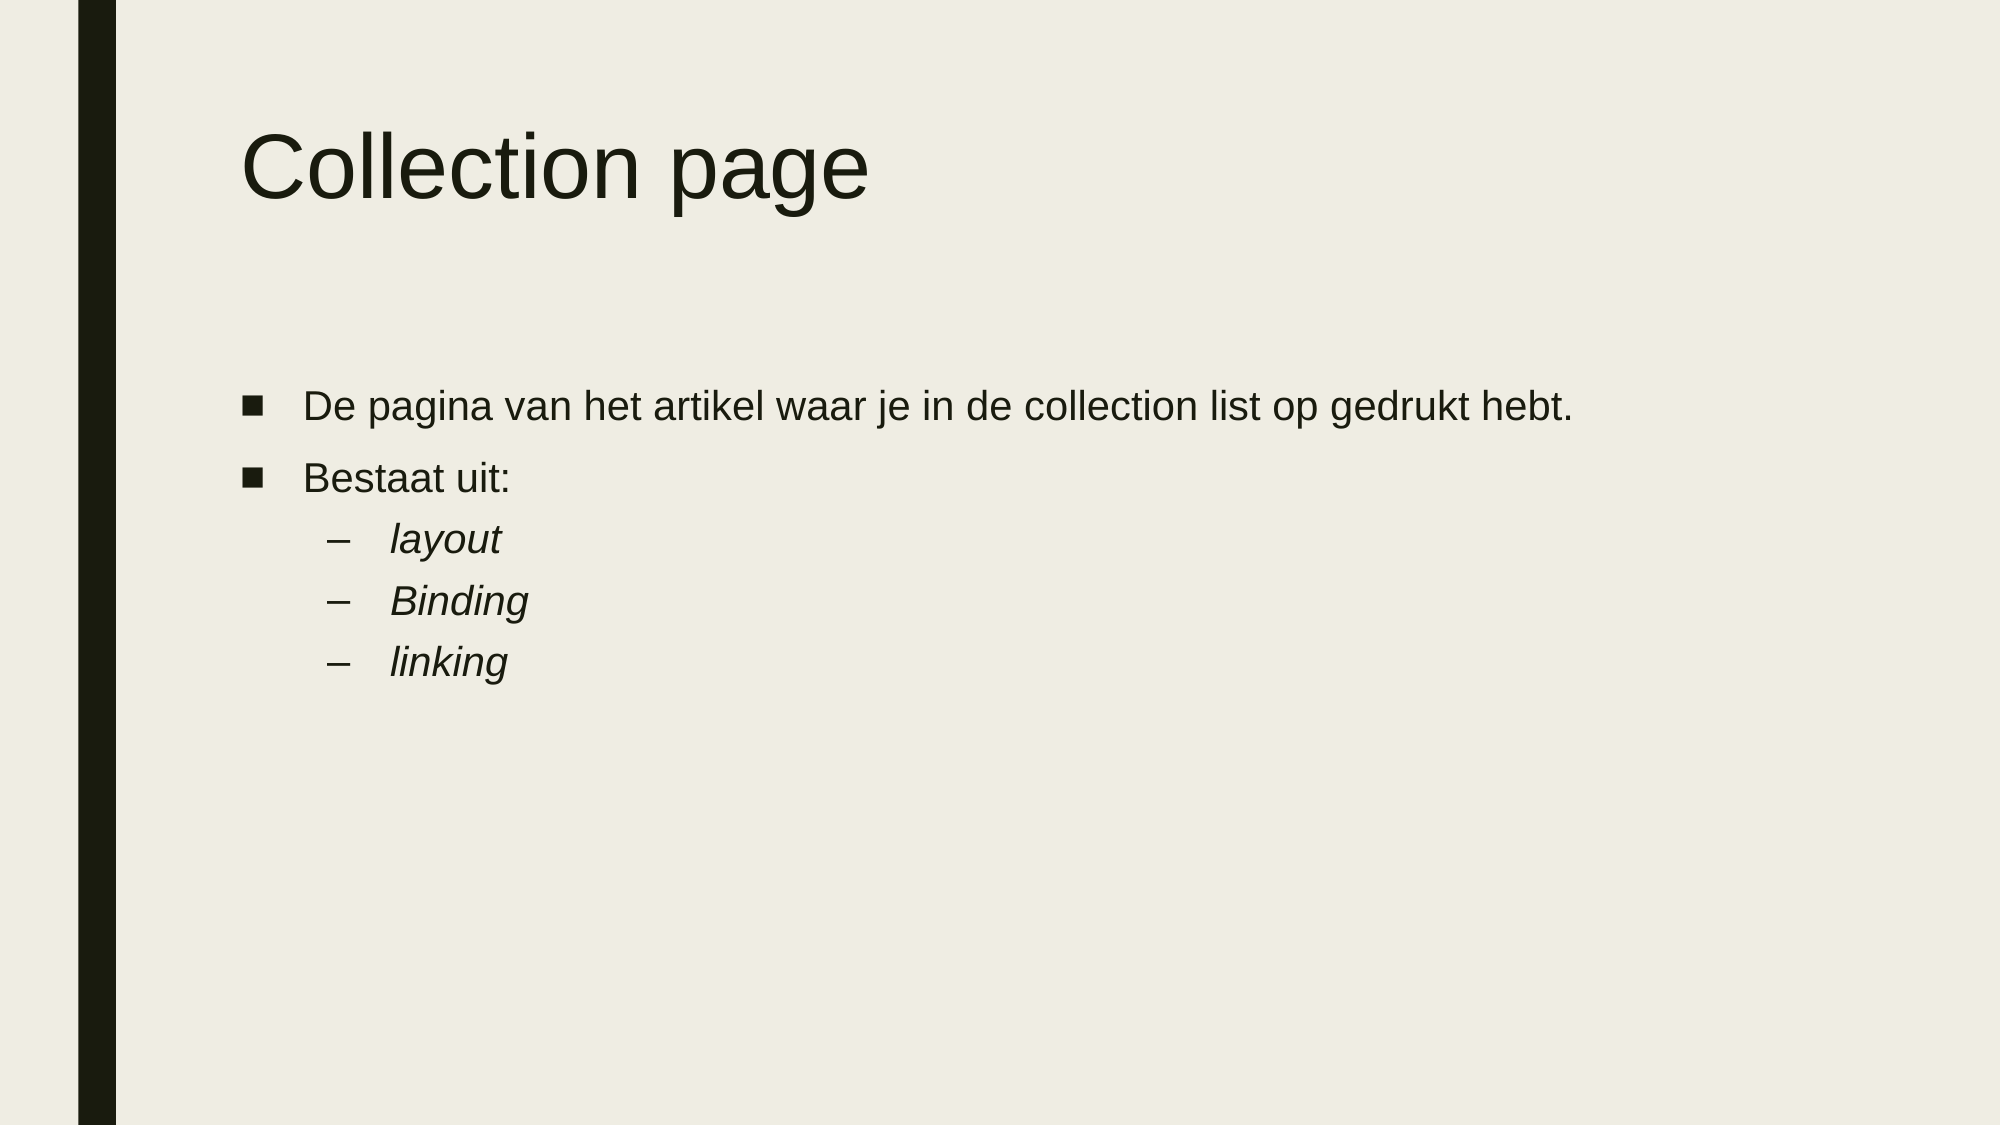

# Collection page
De pagina van het artikel waar je in de collection list op gedrukt hebt.
Bestaat uit:
layout
Binding
linking